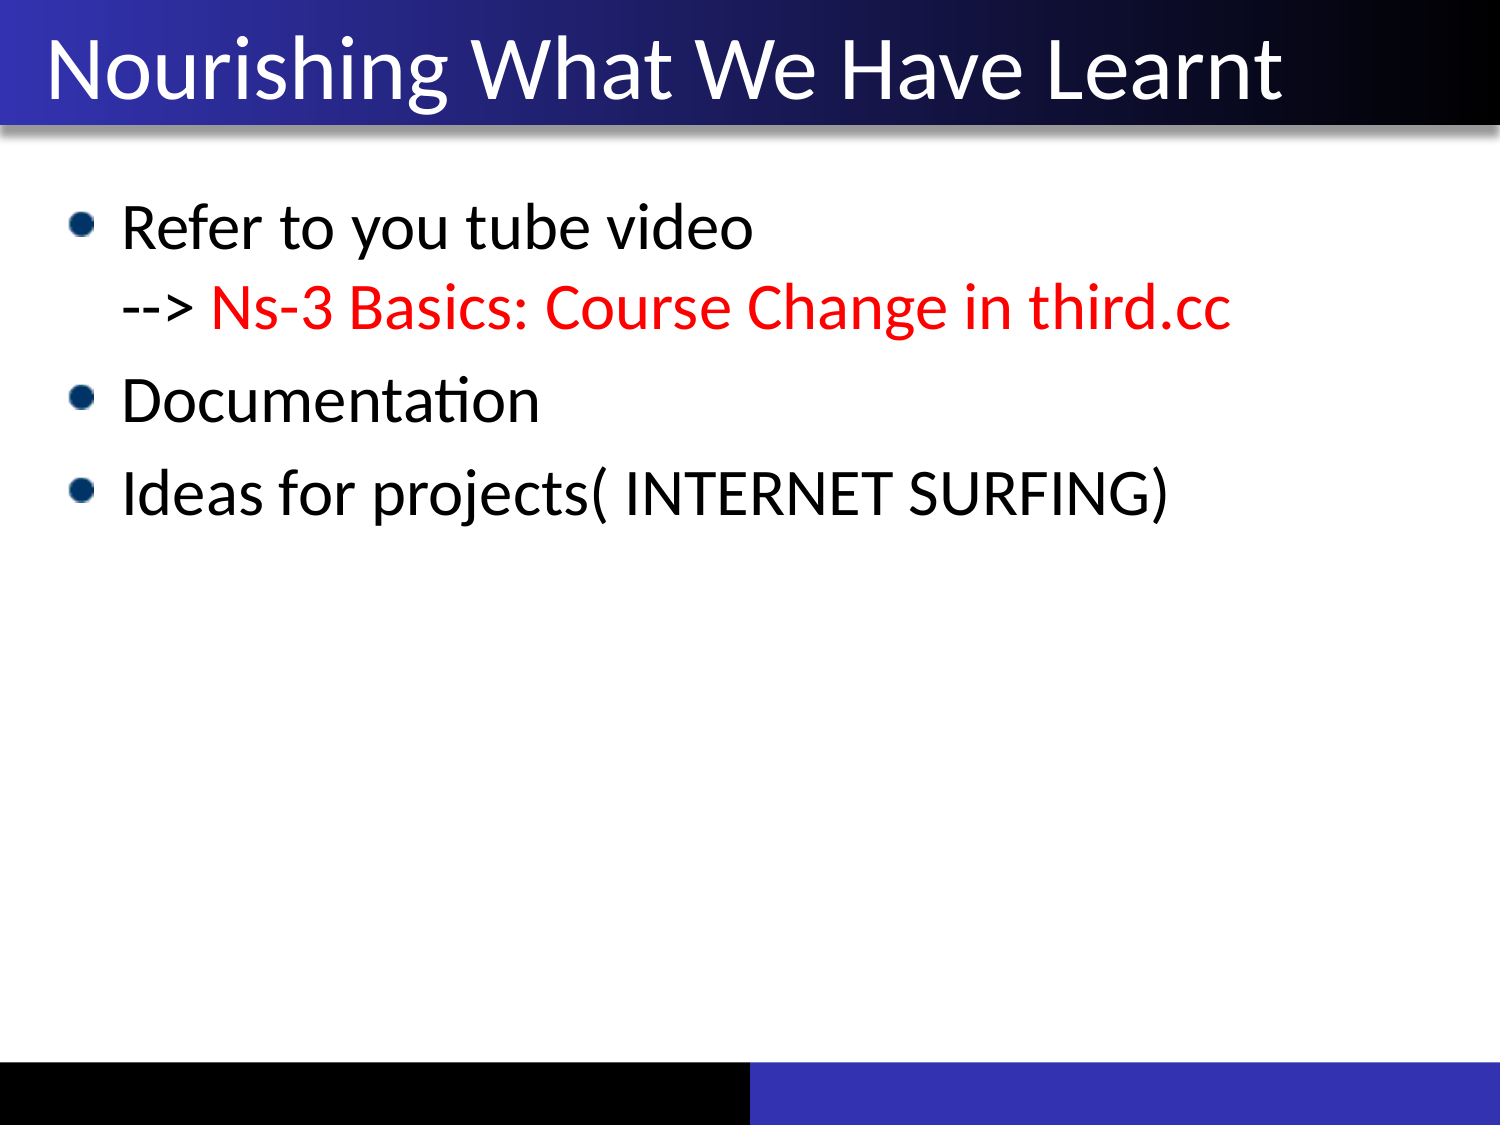

# Nourishing What We Have Learnt
Refer to you tube video
--> Ns-3 Basics: Course Change in third.cc
Documentation
Ideas for projects( INTERNET SURFING)